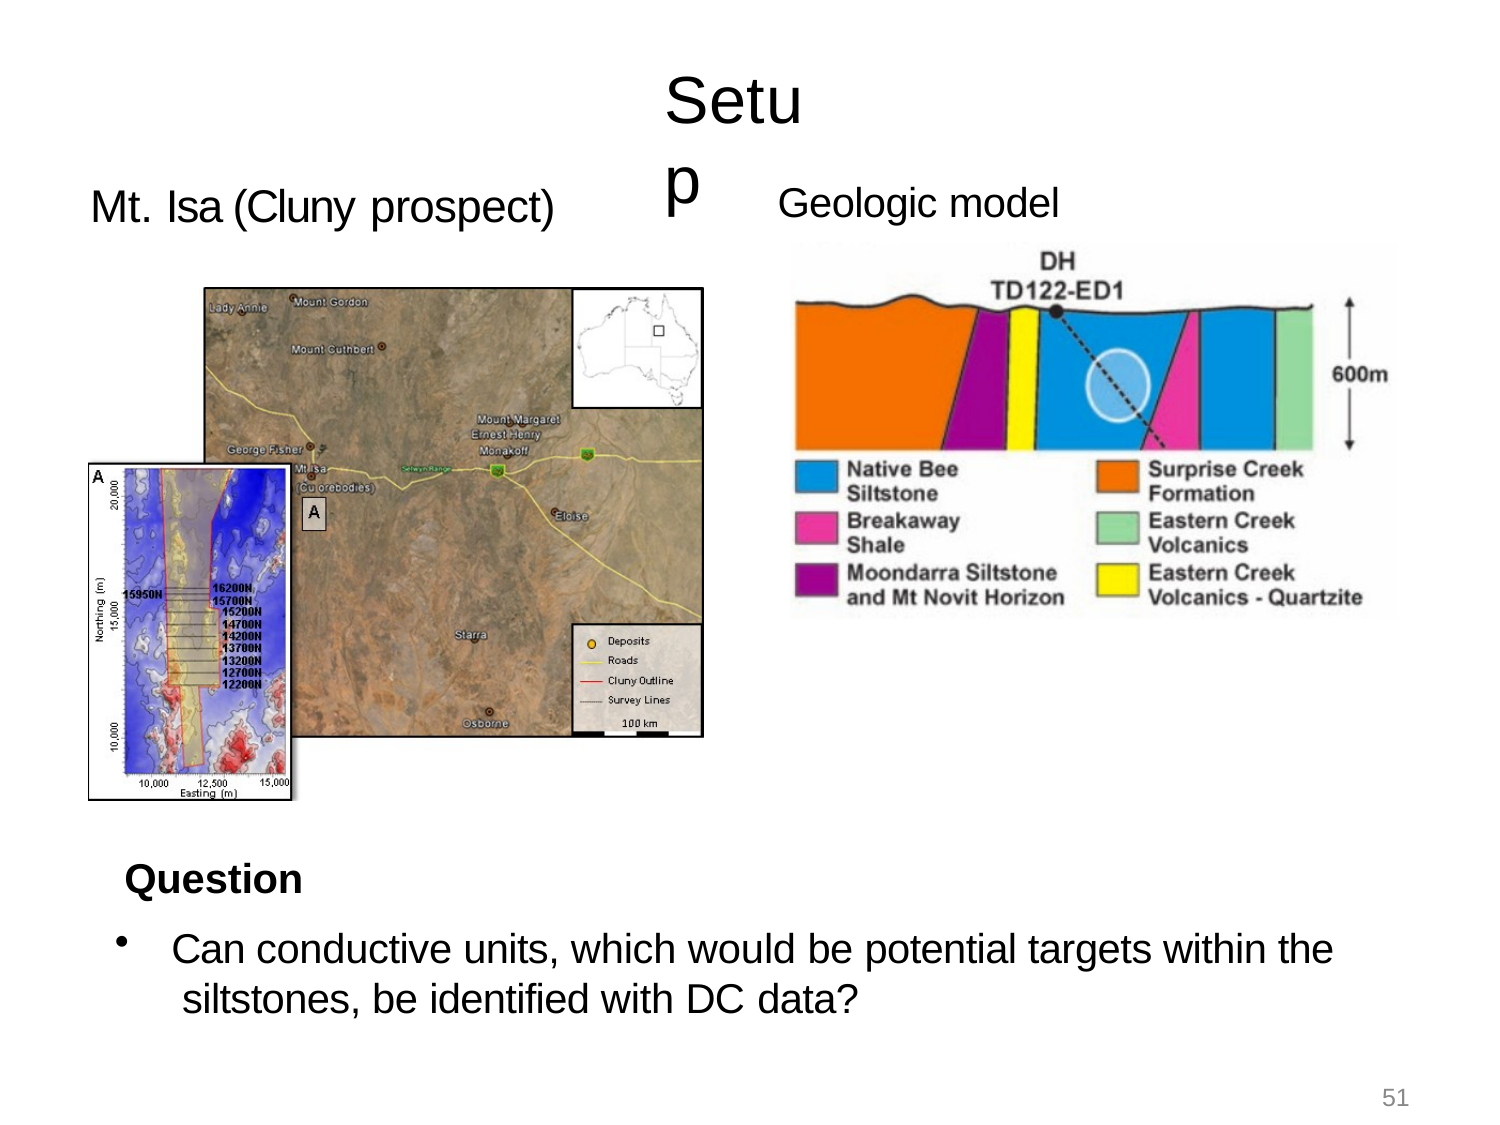

# Setup
Mt. Isa (Cluny prospect)
Geologic model

Question
Can conductive units, which would be potential targets within the  siltstones, be identified with DC data?
51